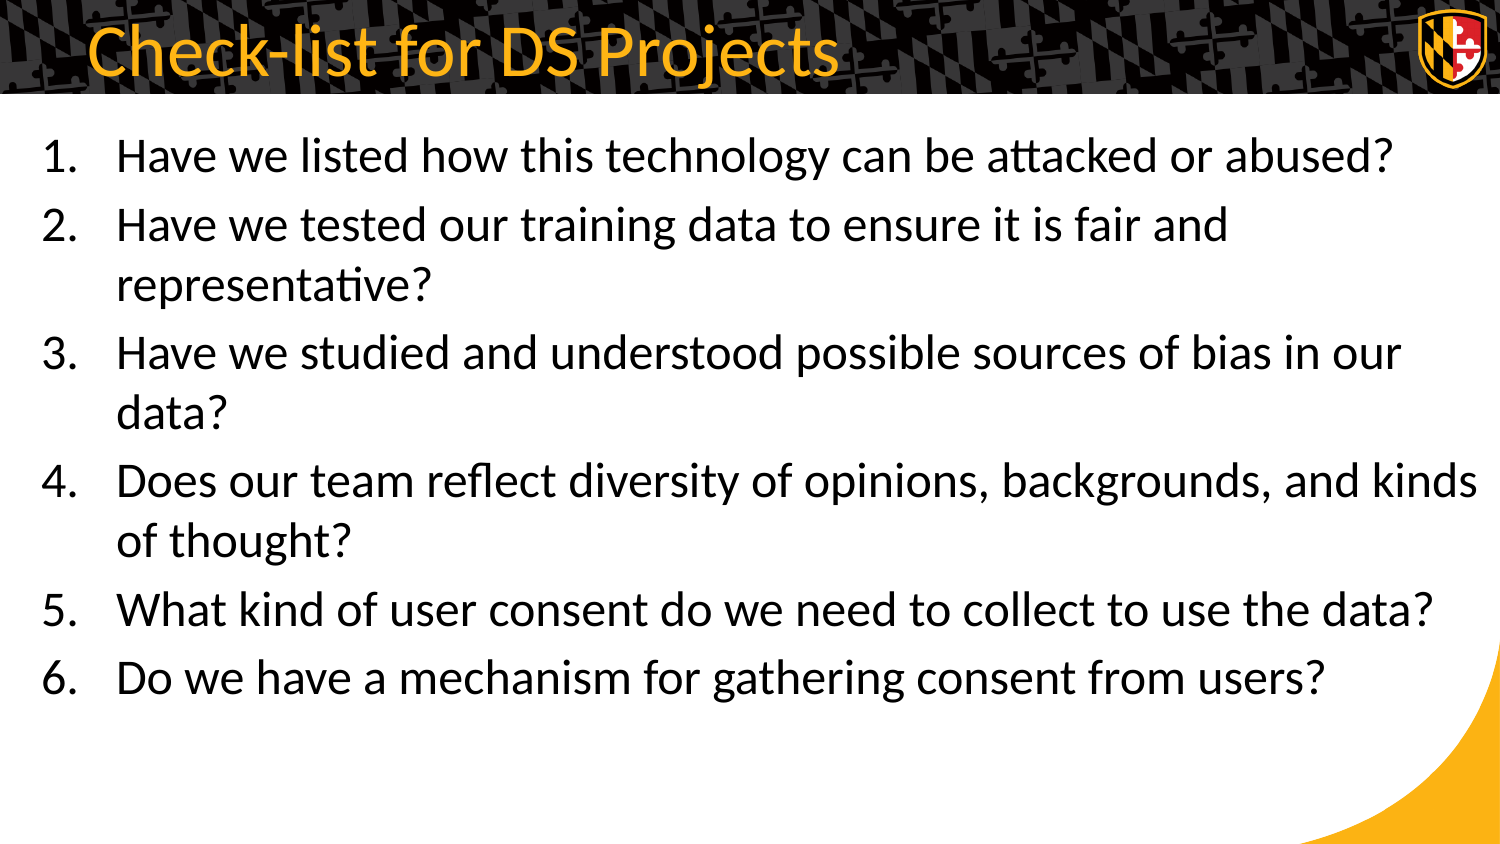

# Check-list for DS Projects
Have we listed how this technology can be attacked or abused?
Have we tested our training data to ensure it is fair and representative?
Have we studied and understood possible sources of bias in our data?
Does our team reflect diversity of opinions, backgrounds, and kinds of thought?
What kind of user consent do we need to collect to use the data?
Do we have a mechanism for gathering consent from users?